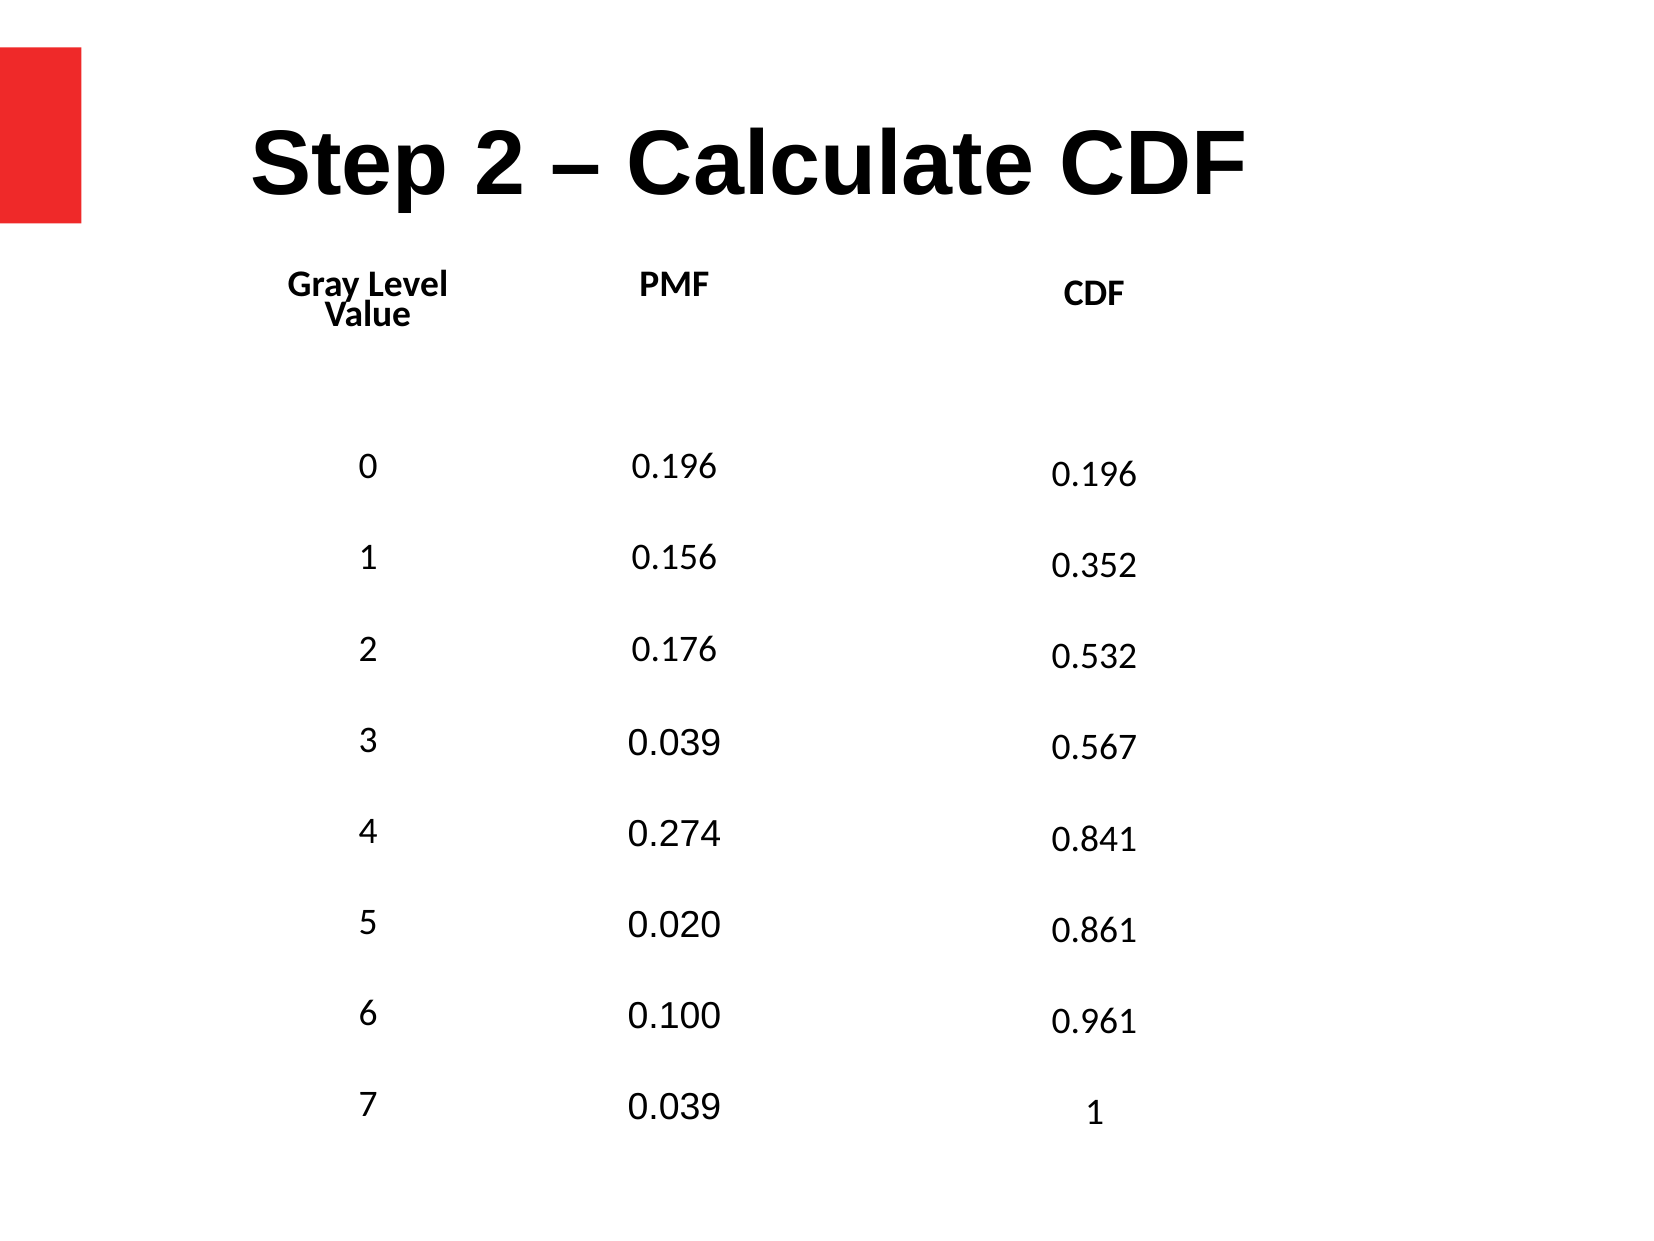

Step 2 – Calculate CDF
| Gray Level Value | PMF |
| --- | --- |
| 0 | 0.196 |
| 1 | 0.156 |
| 2 | 0.176 |
| 3 | 0.039 |
| 4 | 0.274 |
| 5 | 0.020 |
| 6 | 0.100 |
| 7 | 0.039 |
| CDF |
| --- |
| 0.196 |
| 0.352 |
| 0.532 |
| 0.567 |
| 0.841 |
| 0.861 |
| 0.961 |
| 1 |